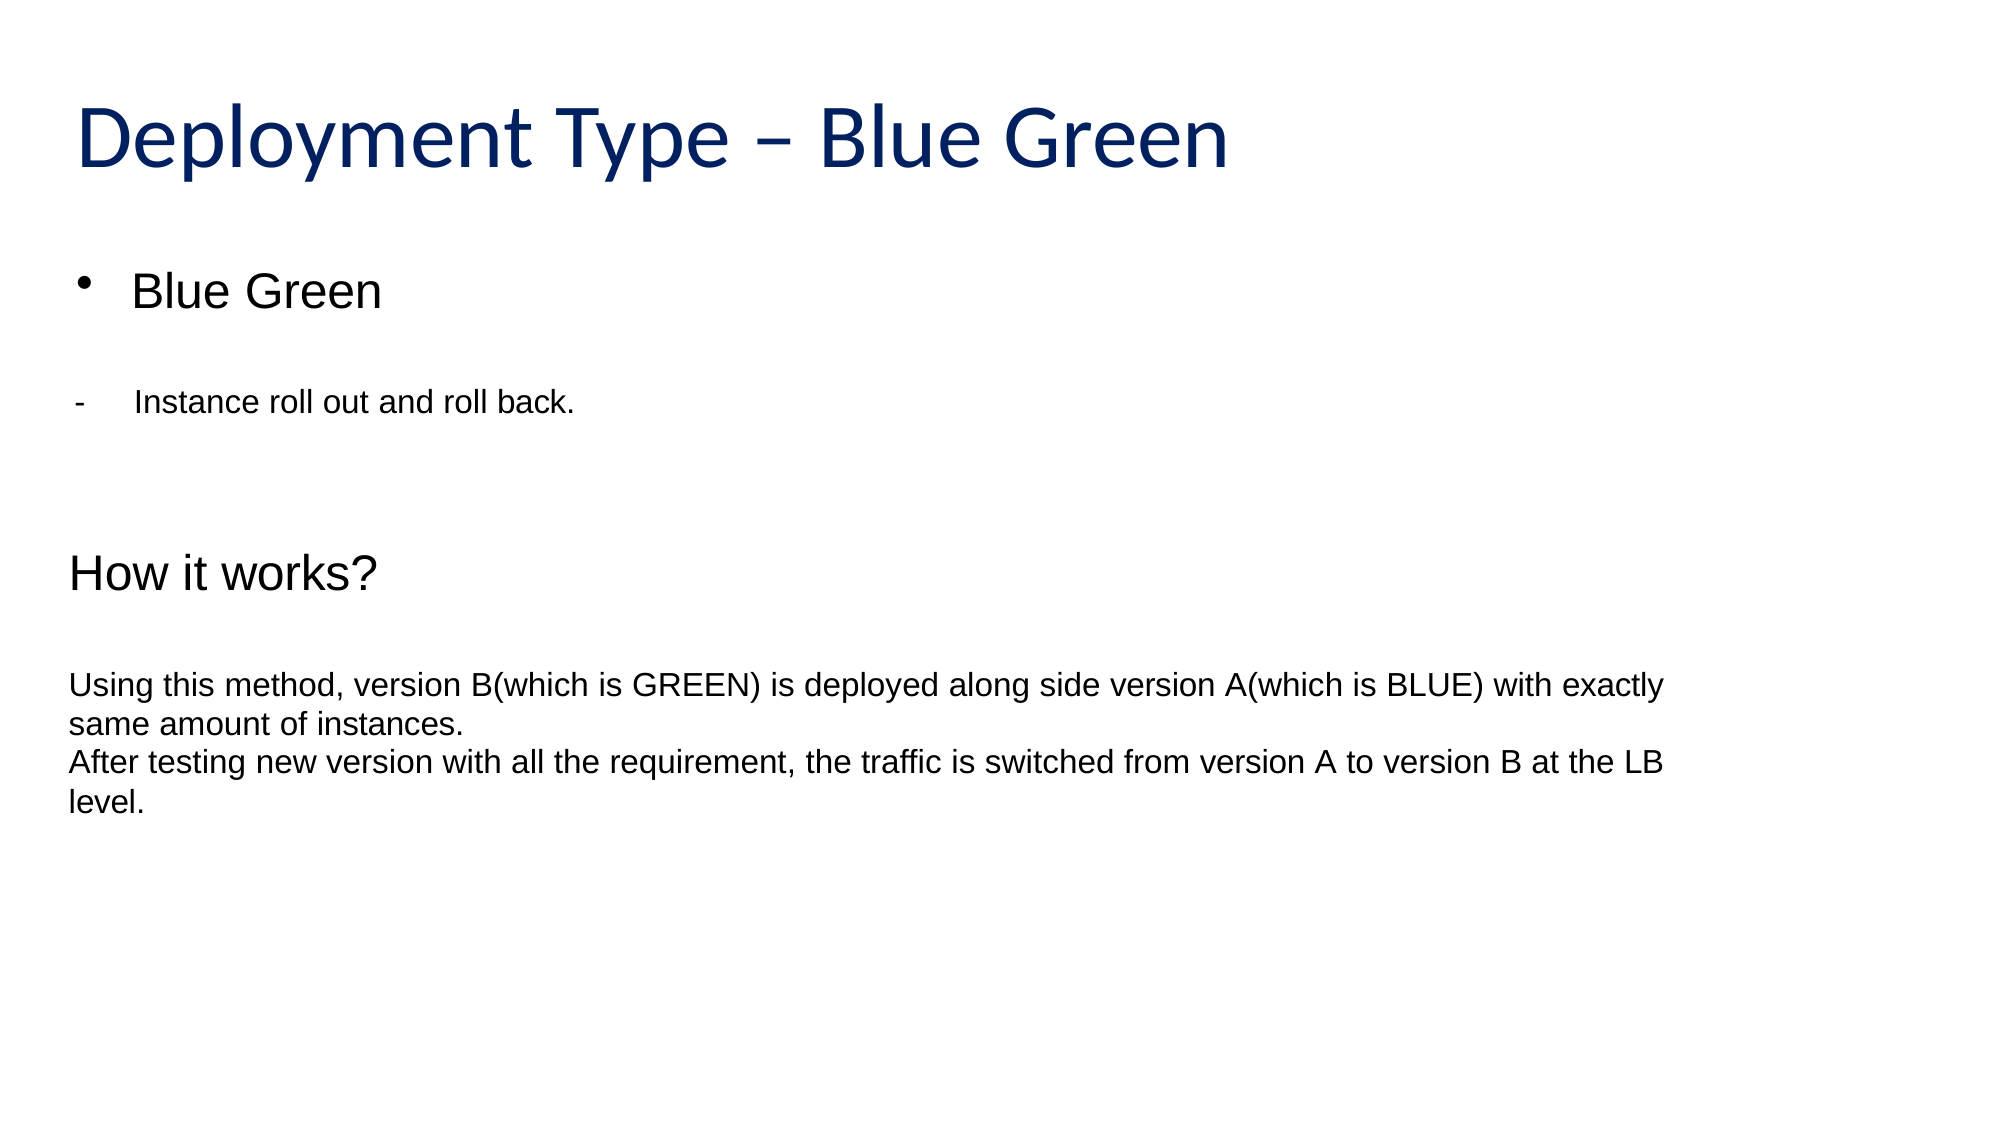

# Deployment Type – Blue Green
Blue Green
-	Instance roll out and roll back.
How it works?
Using this method, version B(which is GREEN) is deployed along side version A(which is BLUE) with exactly same amount of instances.
After testing new version with all the requirement, the traffic is switched from version A to version B at the LB
level.